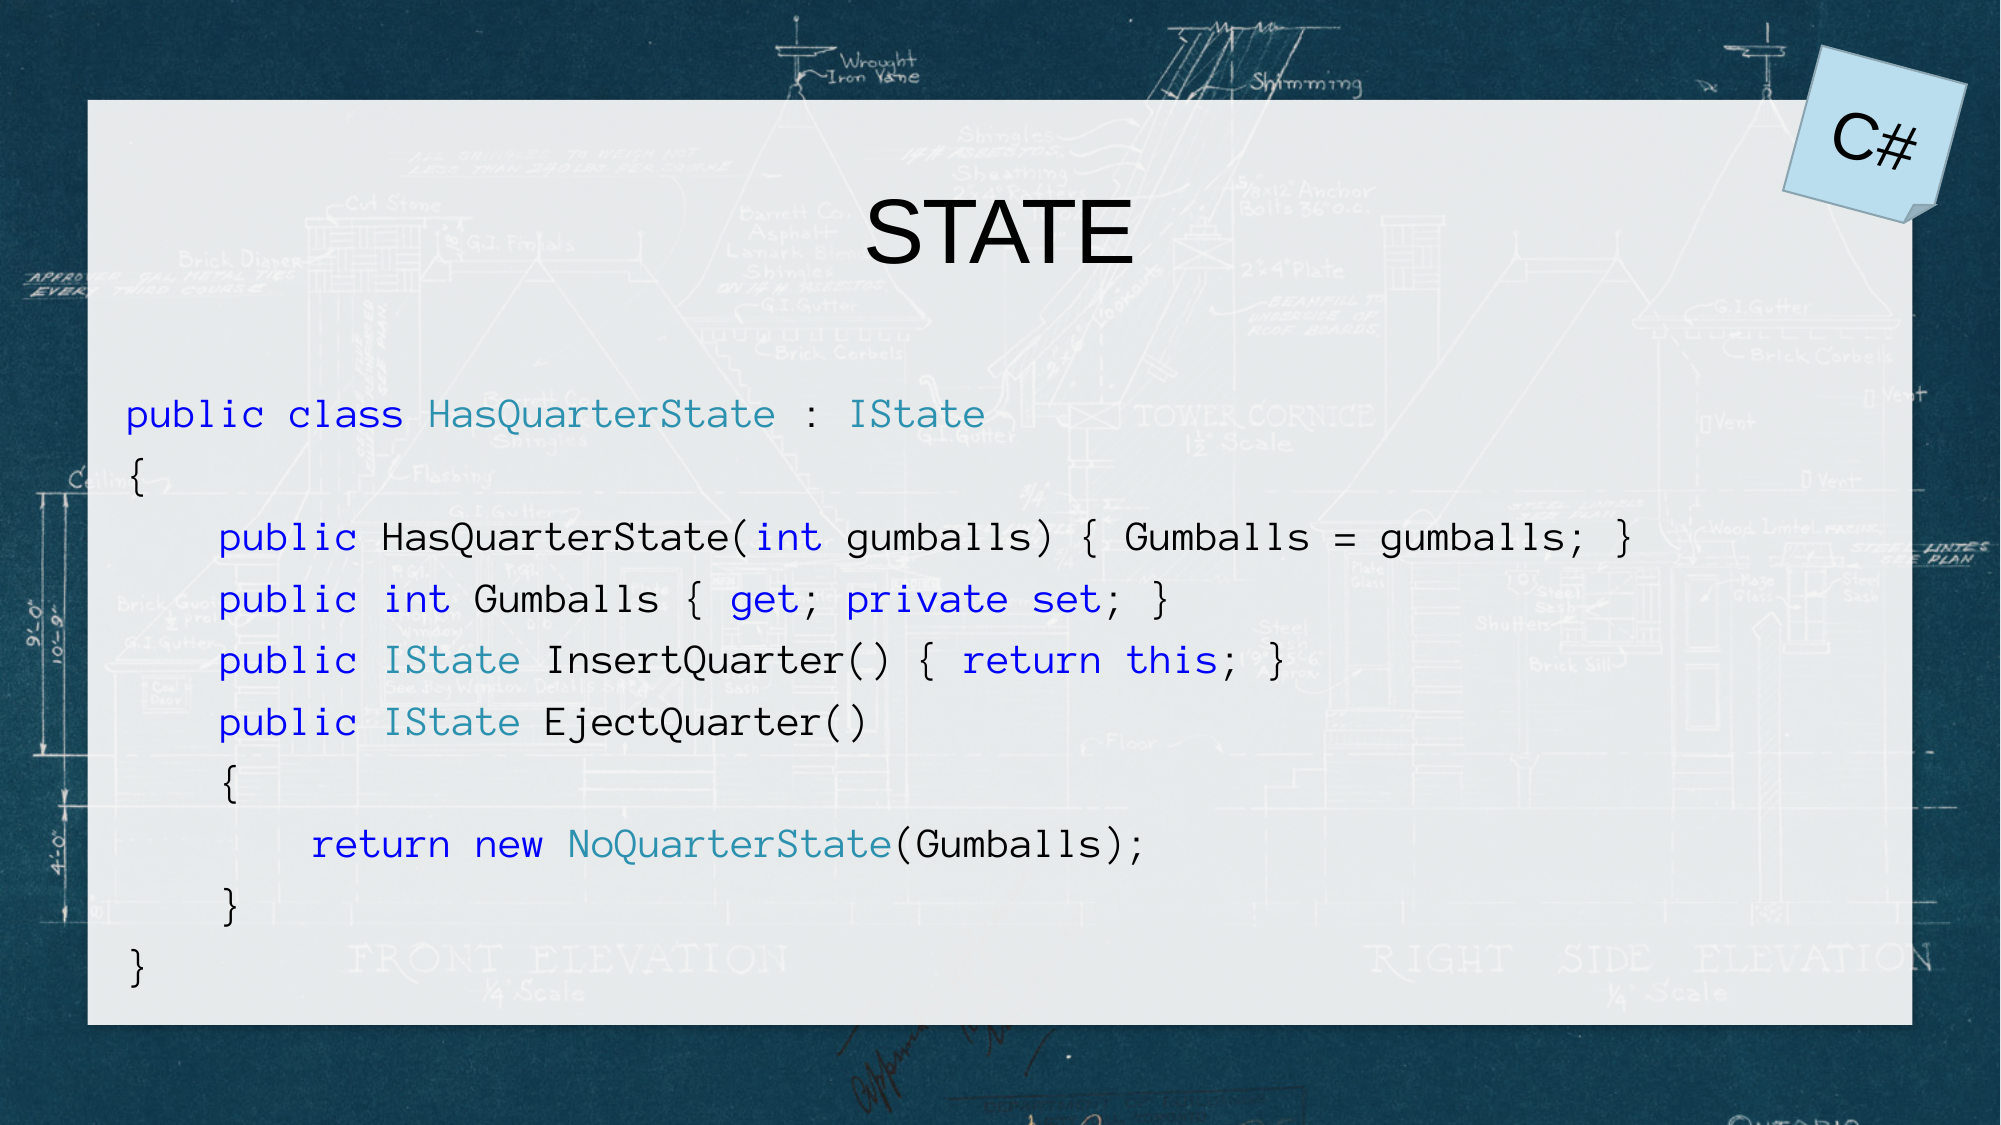

C#
# State
public class HasQuarterState : IState
{
    public HasQuarterState(int gumballs) { Gumballs = gumballs; }
    public int Gumballs { get; private set; }
    public IState InsertQuarter() { return this; }
    public IState EjectQuarter()
    {
        return new NoQuarterState(Gumballs);
    }
}